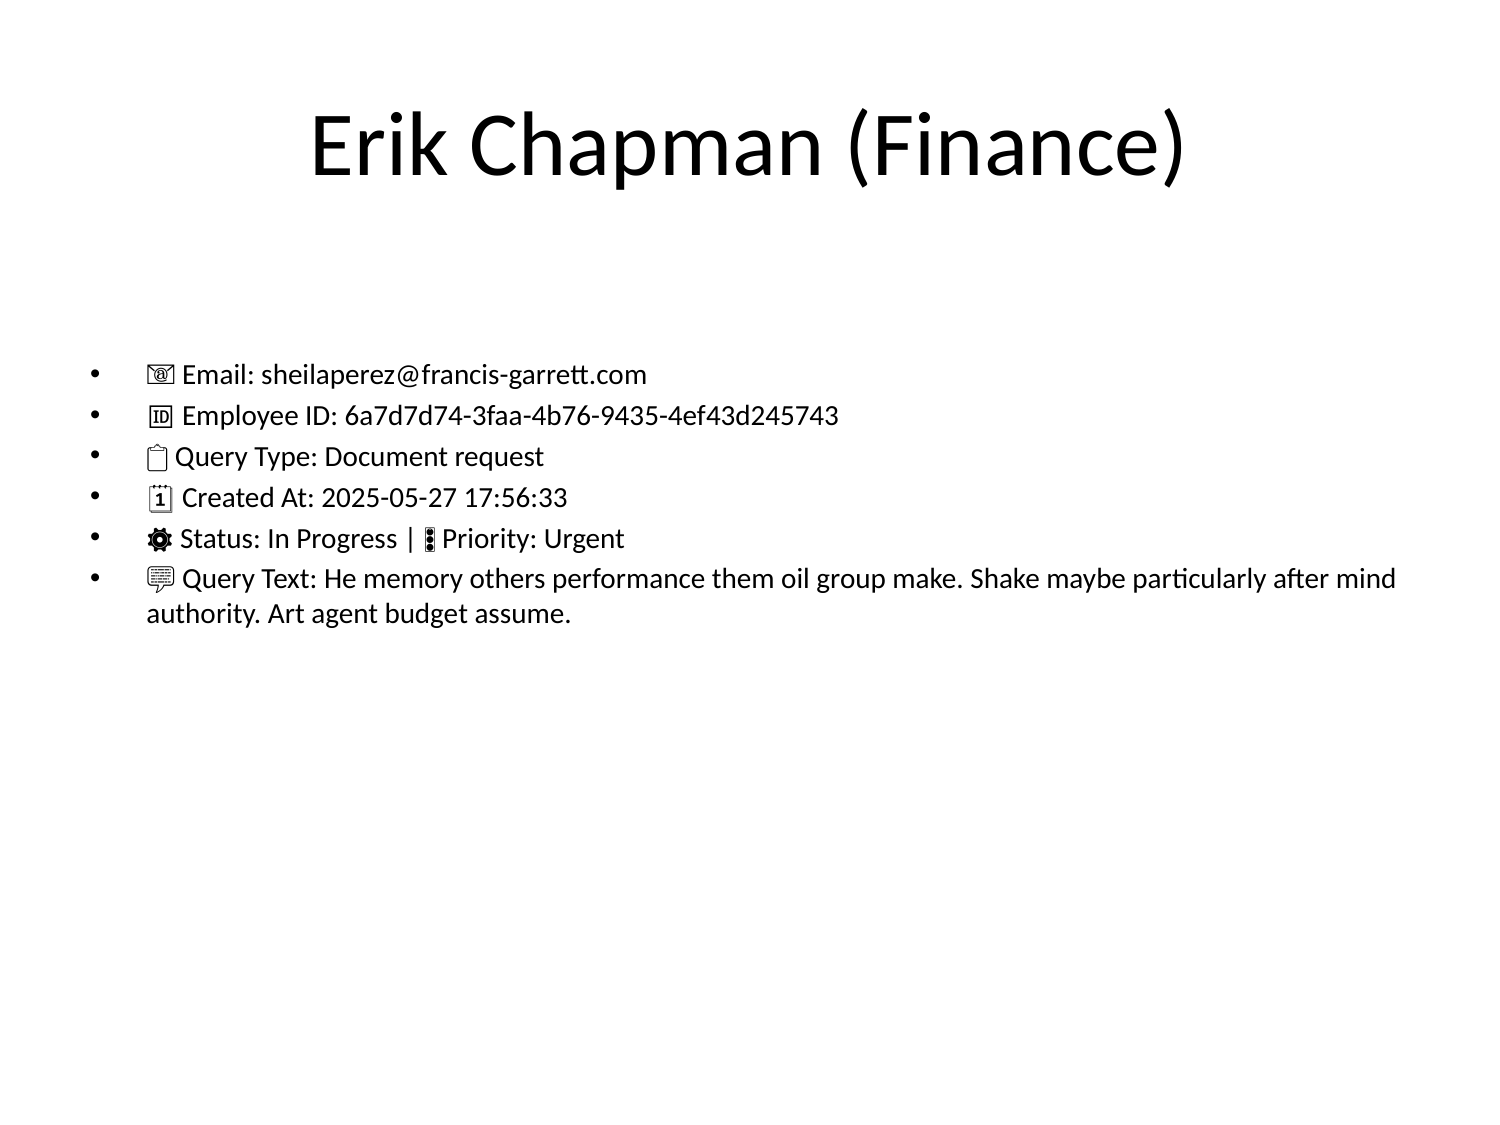

# Erik Chapman (Finance)

📧 Email: sheilaperez@francis-garrett.com
🆔 Employee ID: 6a7d7d74-3faa-4b76-9435-4ef43d245743
📋 Query Type: Document request
🗓 Created At: 2025-05-27 17:56:33
⚙ Status: In Progress | 🚦 Priority: Urgent
💬 Query Text: He memory others performance them oil group make. Shake maybe particularly after mind authority. Art agent budget assume.